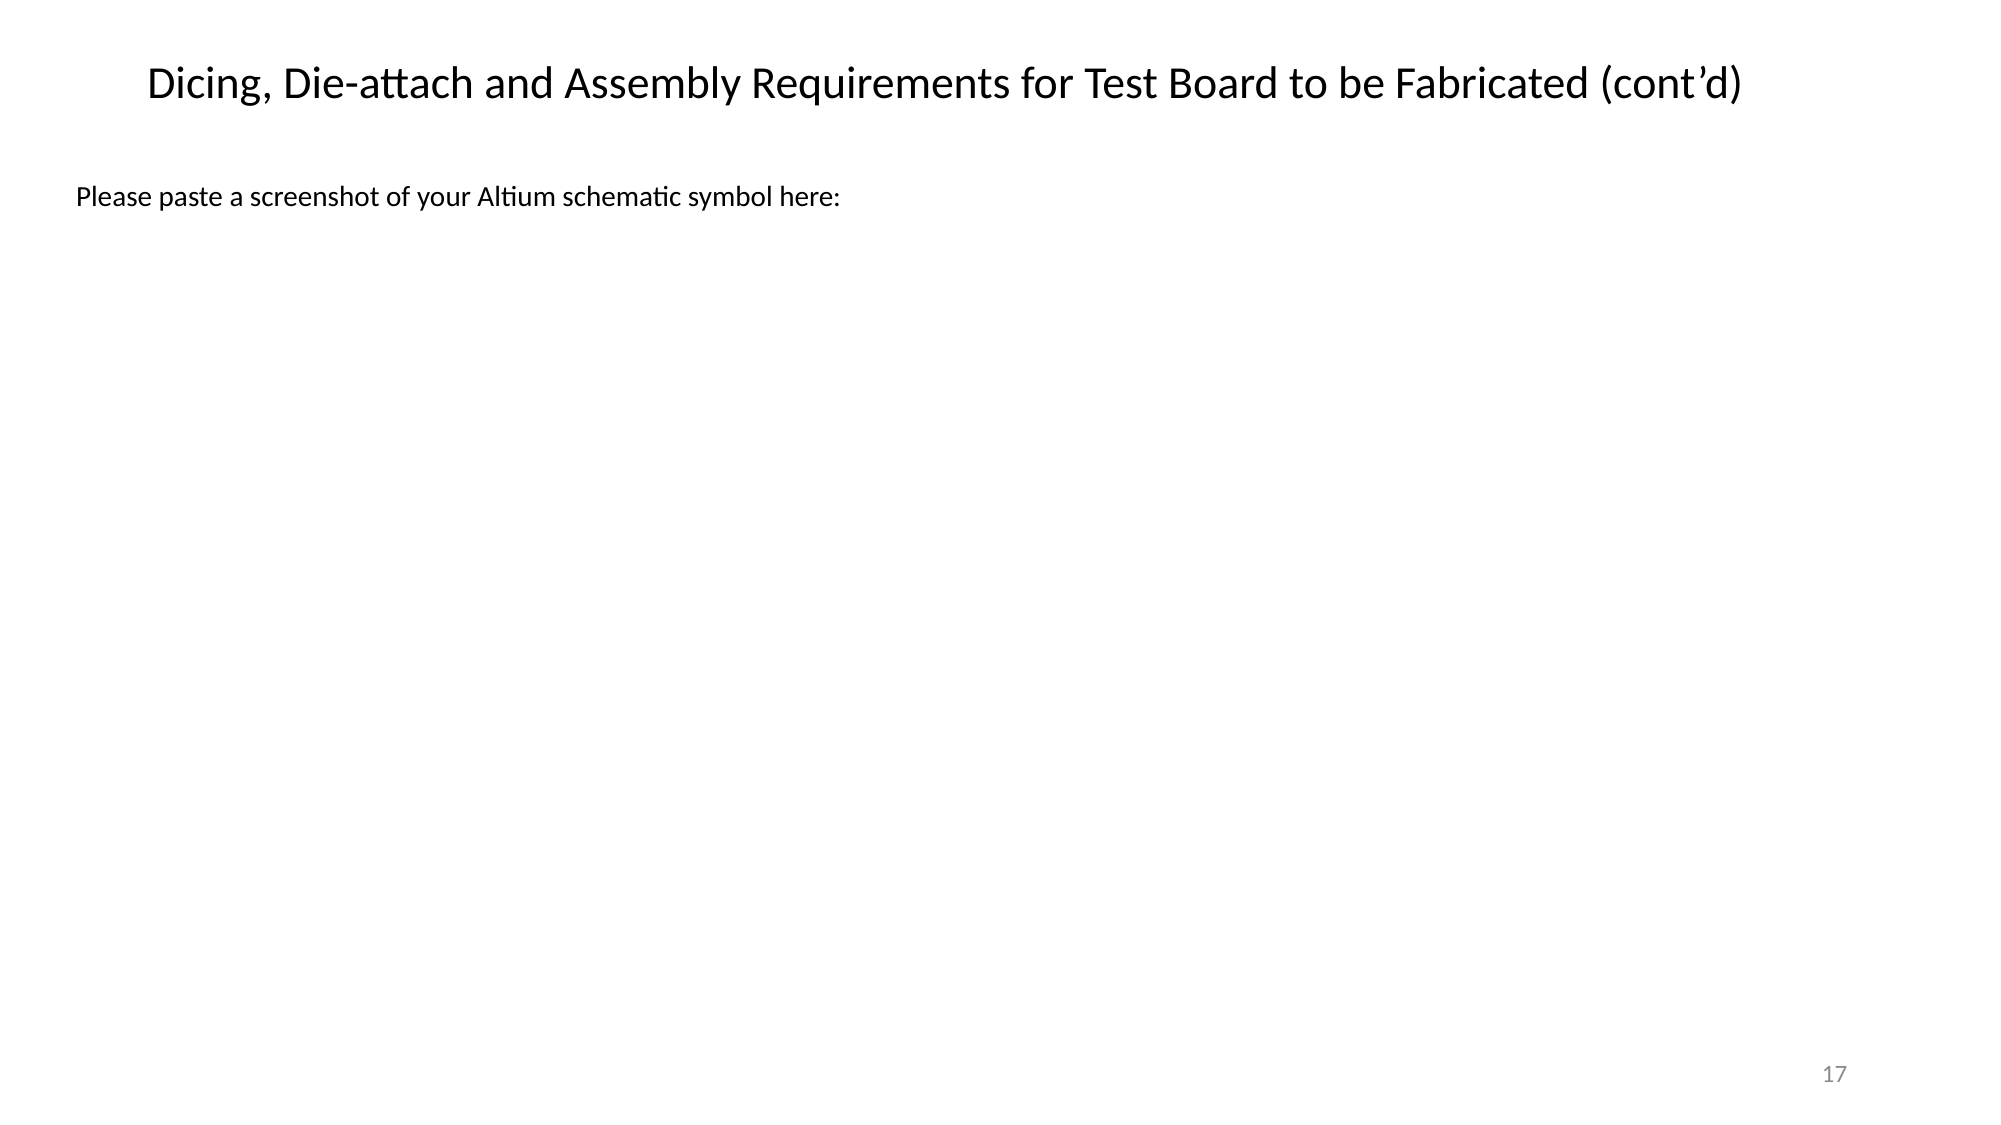

Dicing, Die-attach and Assembly Requirements for Test Board to be Fabricated (cont’d)
Please paste a screenshot of your Altium schematic symbol here:
17